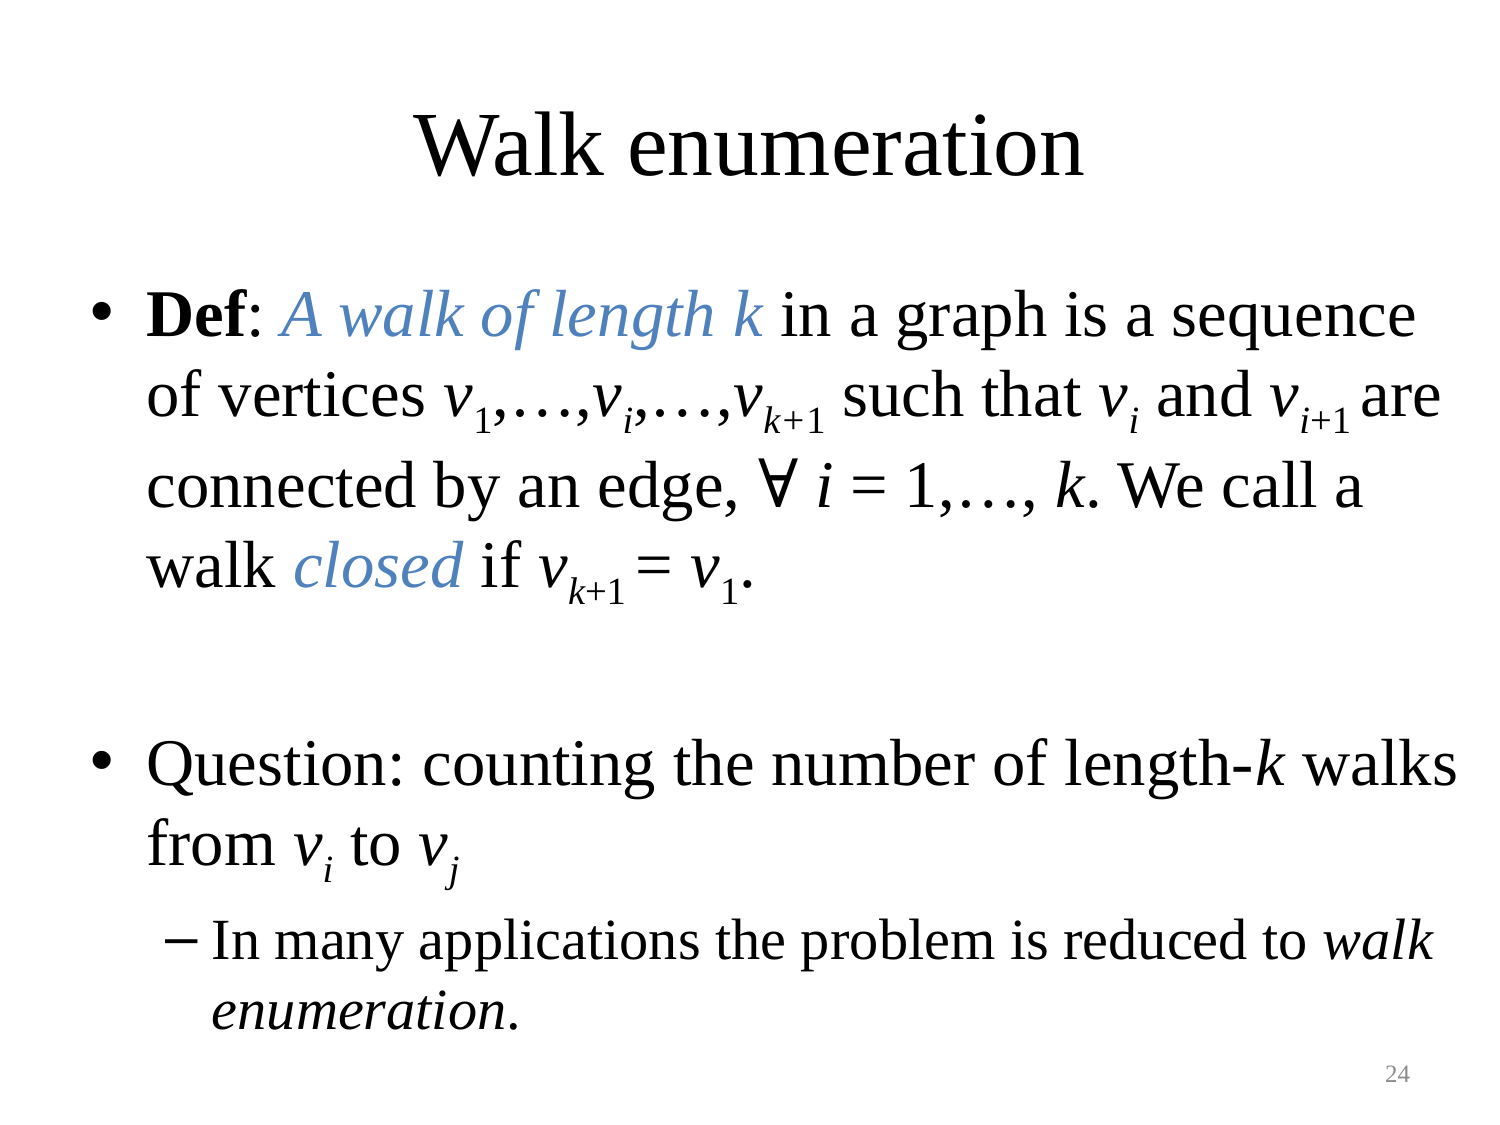

# Walk enumeration
Def: A walk of length k in a graph is a sequence of vertices v1,…,vi,…,vk+1 such that vi and vi+1 are connected by an edge, ∀ i = 1,…, k. We call a walk closed if vk+1 = v1.

Question: counting the number of length-k walks from vi to vj
In many applications the problem is reduced to walk enumeration.

24